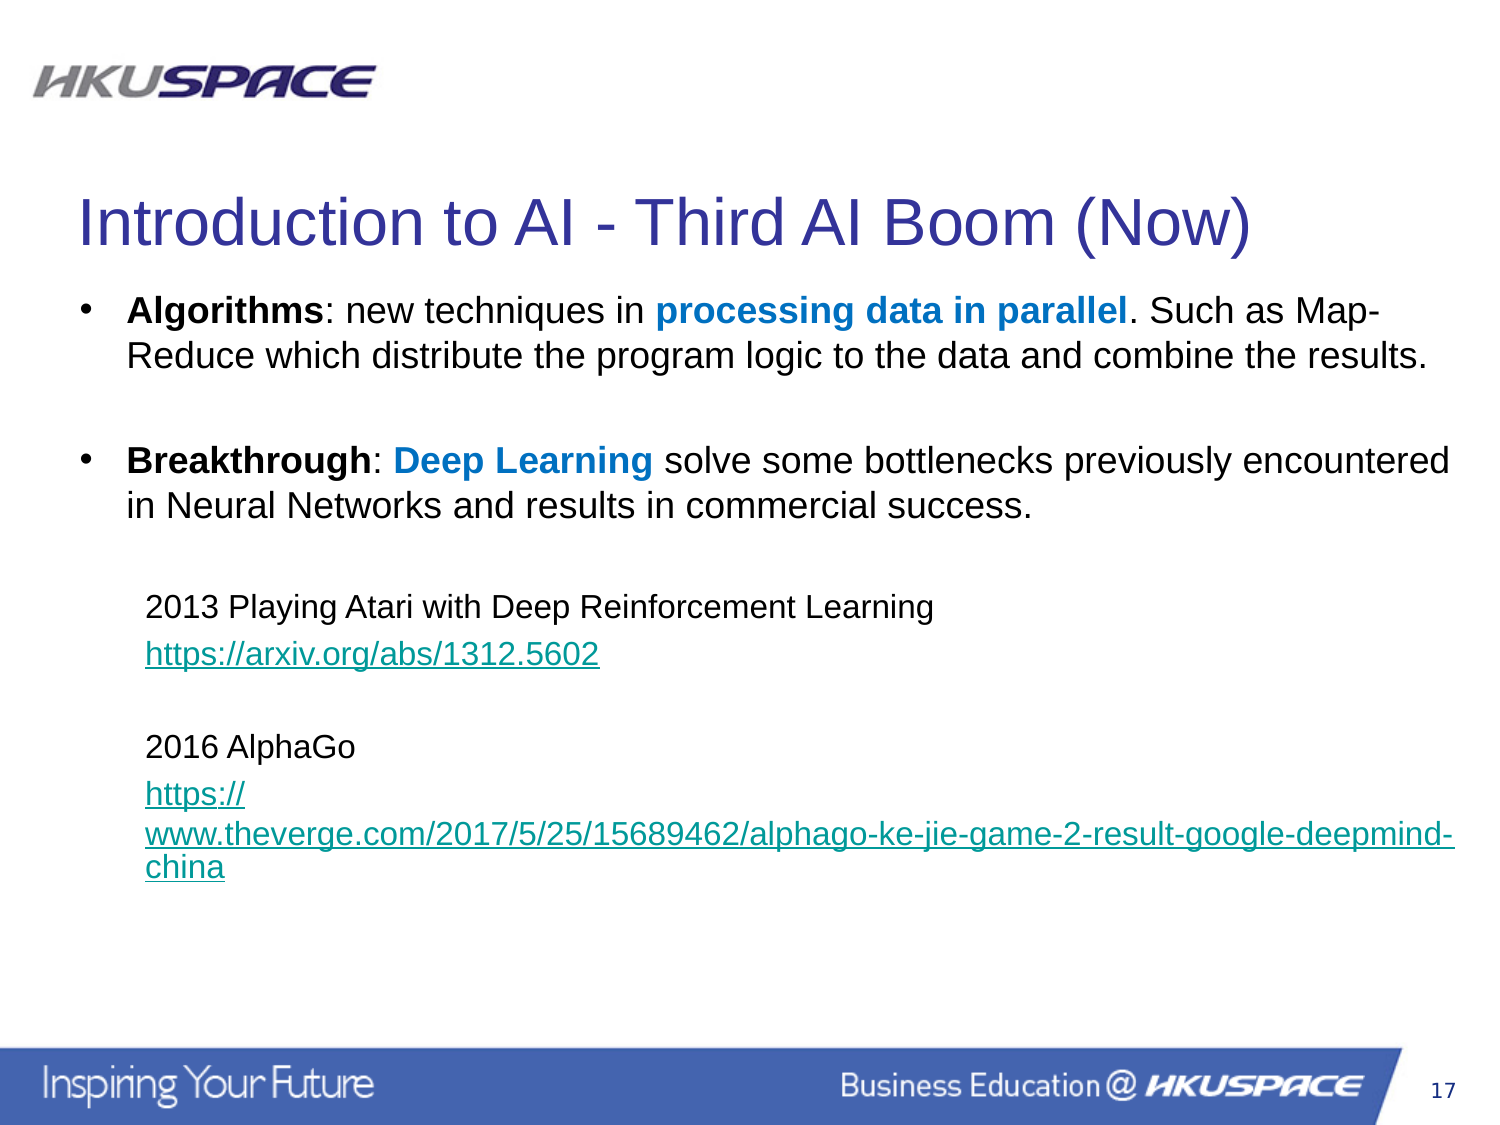

Introduction to AI - Third AI Boom (Now)
Algorithms: new techniques in processing data in parallel. Such as Map-Reduce which distribute the program logic to the data and combine the results.

Breakthrough: Deep Learning solve some bottlenecks previously encountered in Neural Networks and results in commercial success.

2013 Playing Atari with Deep Reinforcement Learning
https://arxiv.org/abs/1312.5602

2016 AlphaGo
https://www.theverge.com/2017/5/25/15689462/alphago-ke-jie-game-2-result-google-deepmind-china

17